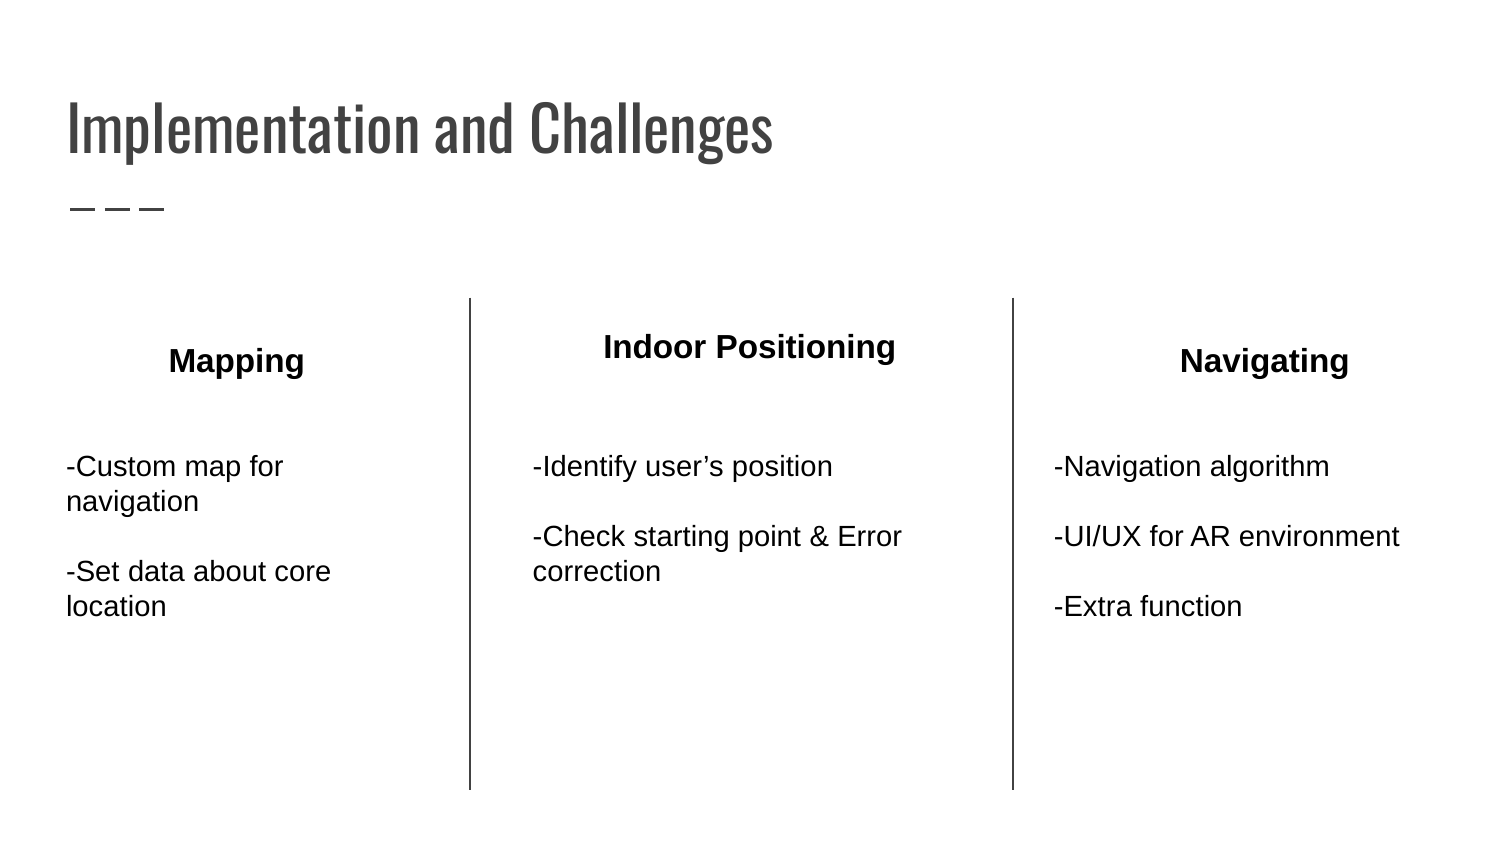

# Implementation and Challenges
Indoor Positioning
Mapping
Navigating
-Custom map for navigation

-Set data about core location

-Identify user’s position

-Check starting point & Error correction
-Navigation algorithm

-UI/UX for AR environment

-Extra function